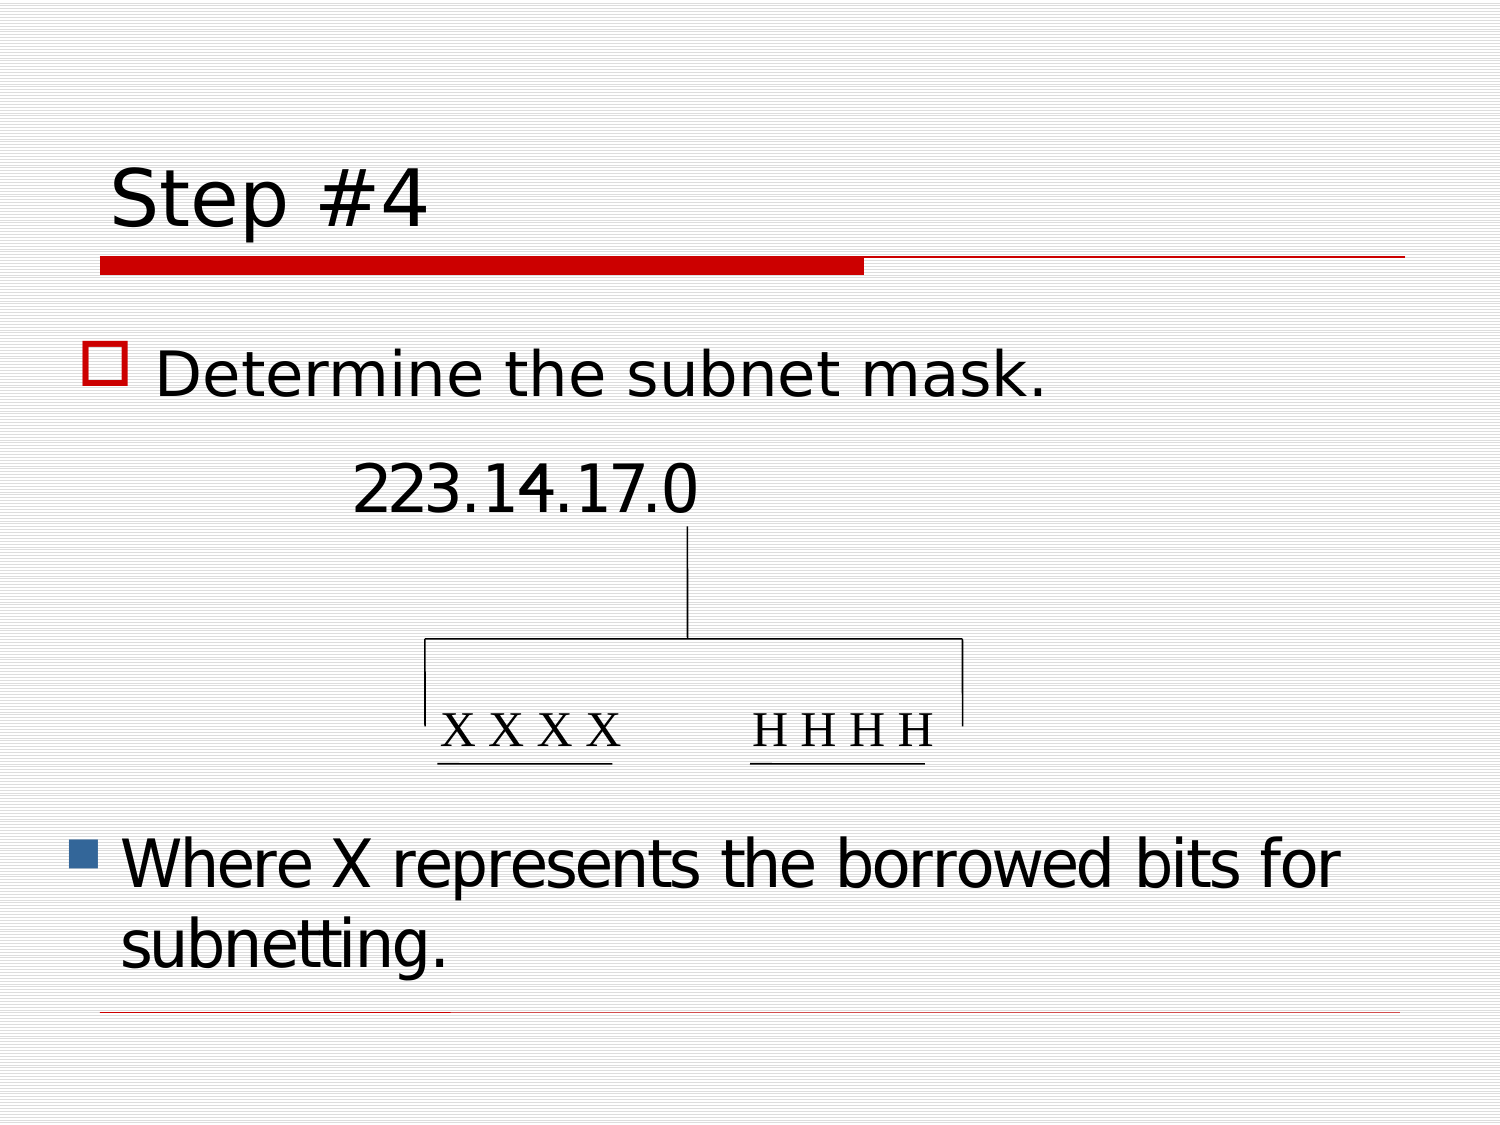

# Step #4
Determine the subnet mask.
223.14.17.0

X X X X
H H H H

Where X represents the borrowed bits for subnetting.